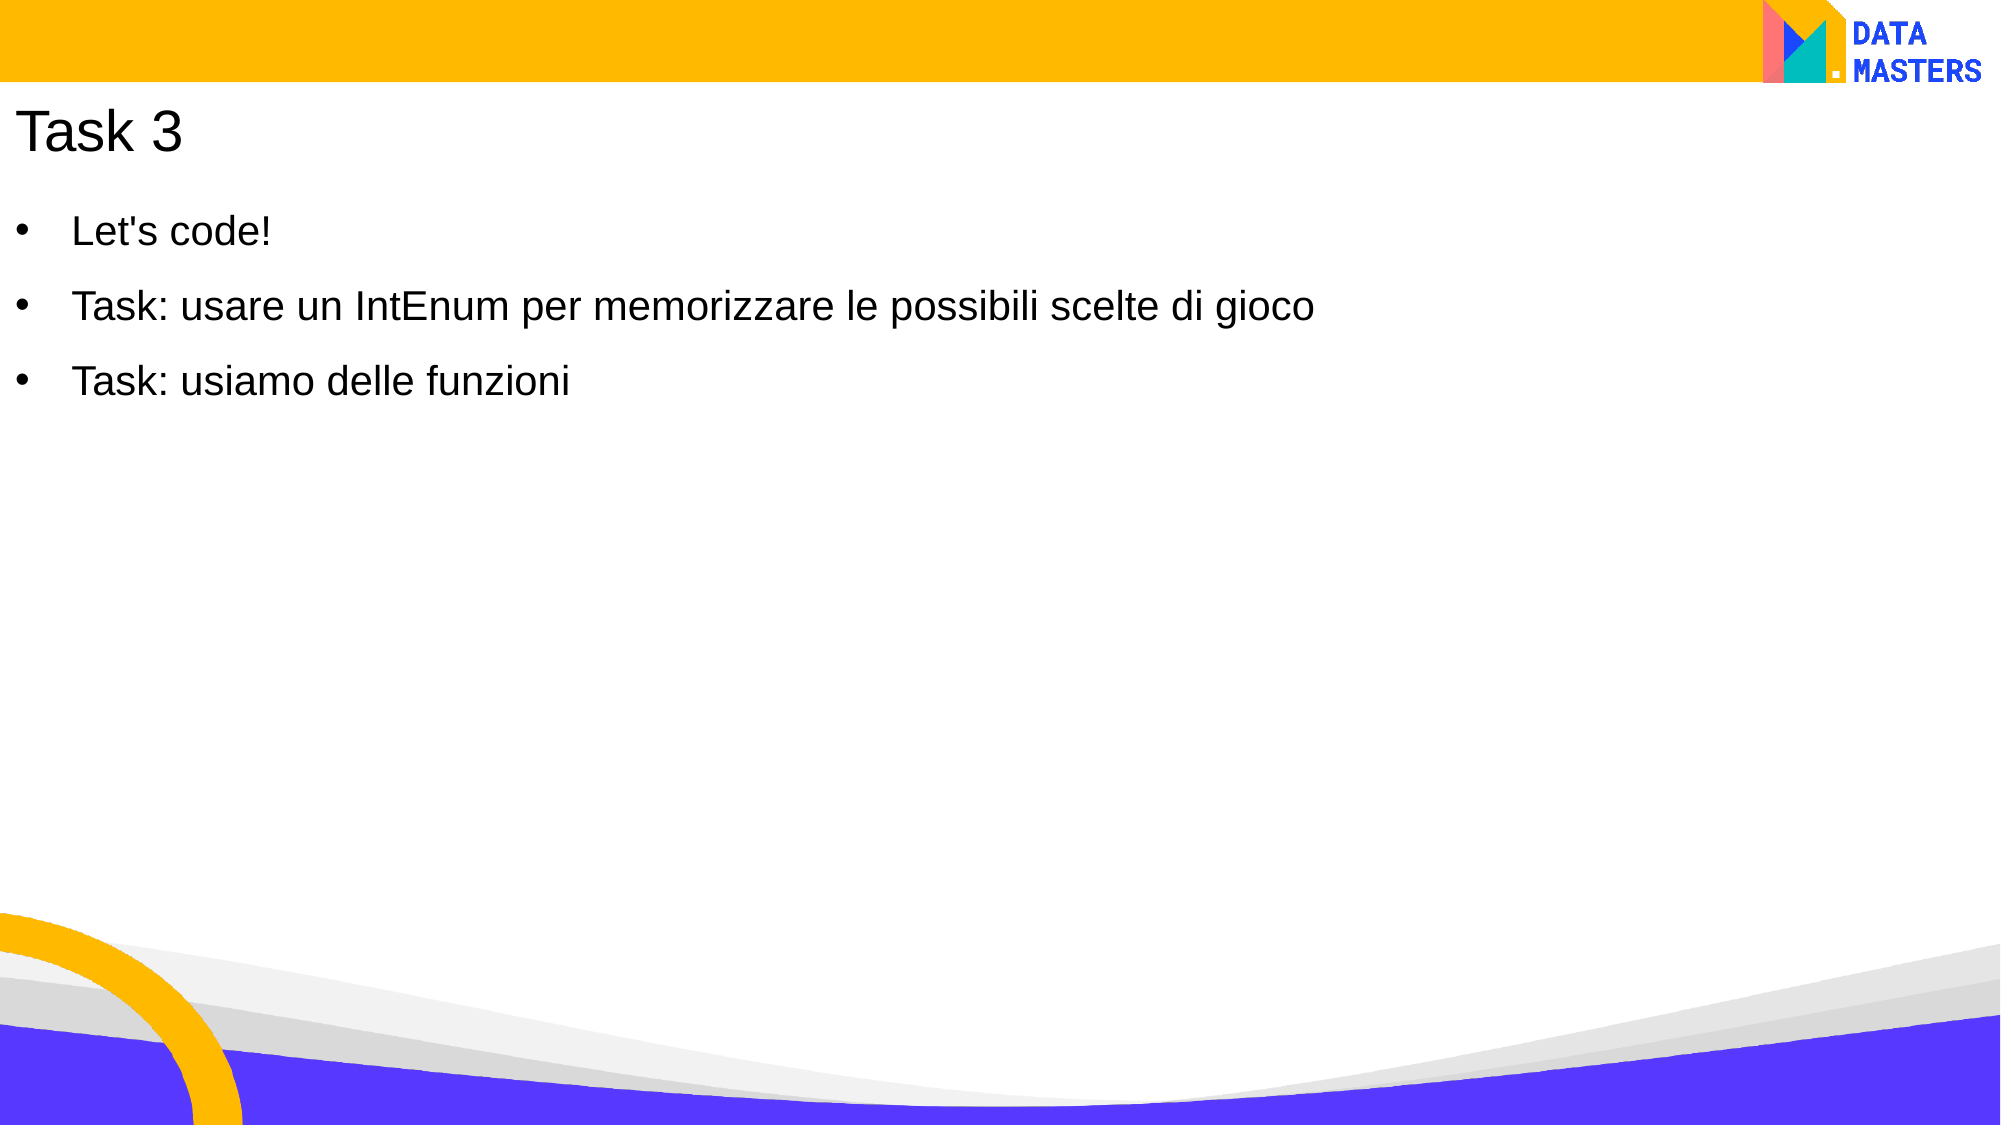

Task 3
Let's code!
Task: usare un IntEnum per memorizzare le possibili scelte di gioco
Task: usiamo delle funzioni